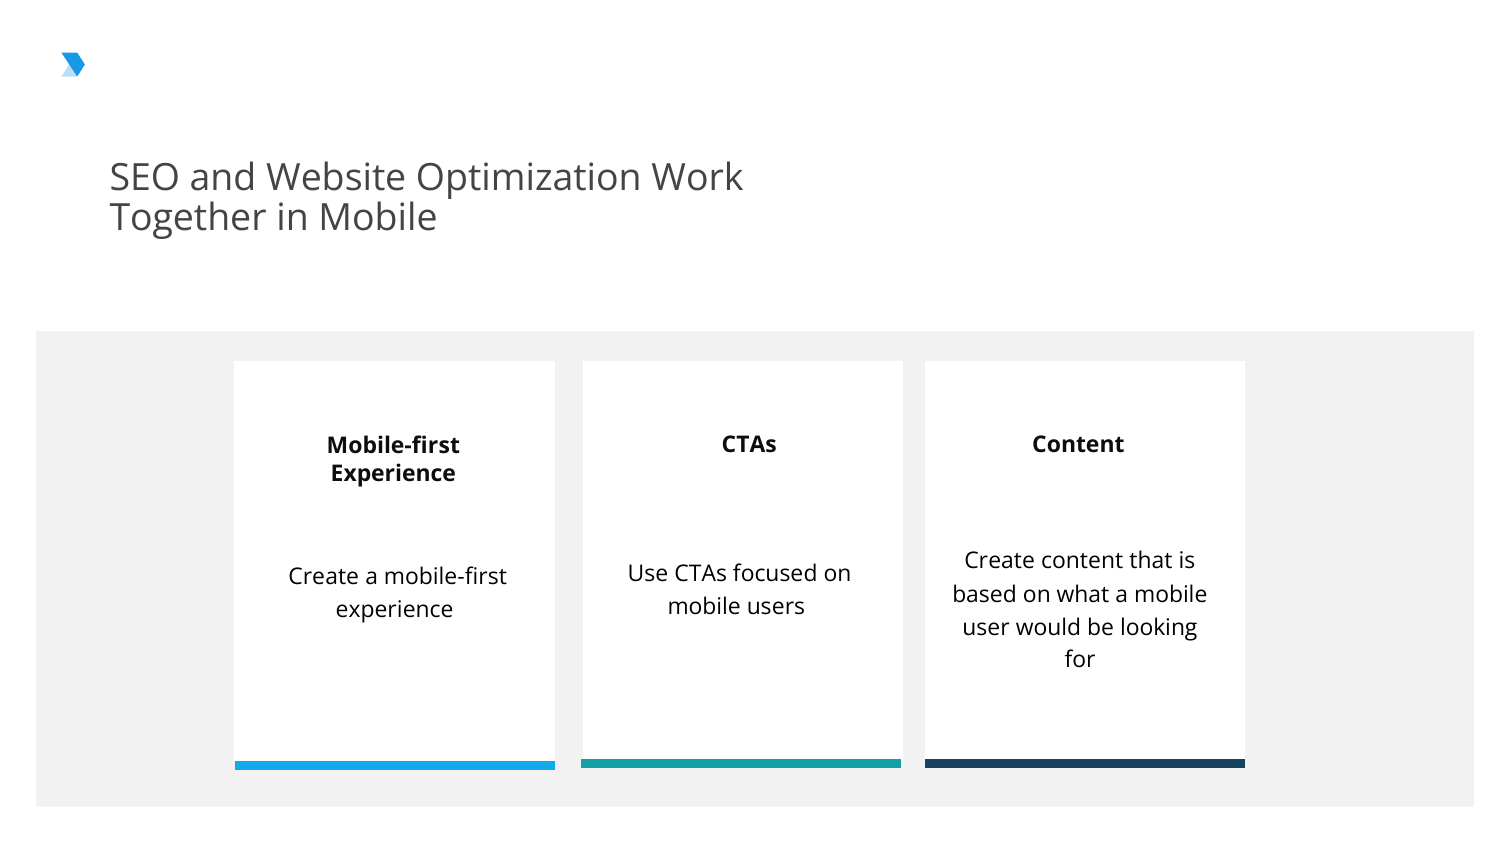

SEO and Website Optimization Work Together in Mobile

CTAs
Content
Mobile-first Experience
Create content that is based on what a mobile user would be looking for
Use CTAs focused on mobile users
Create a mobile-first experience